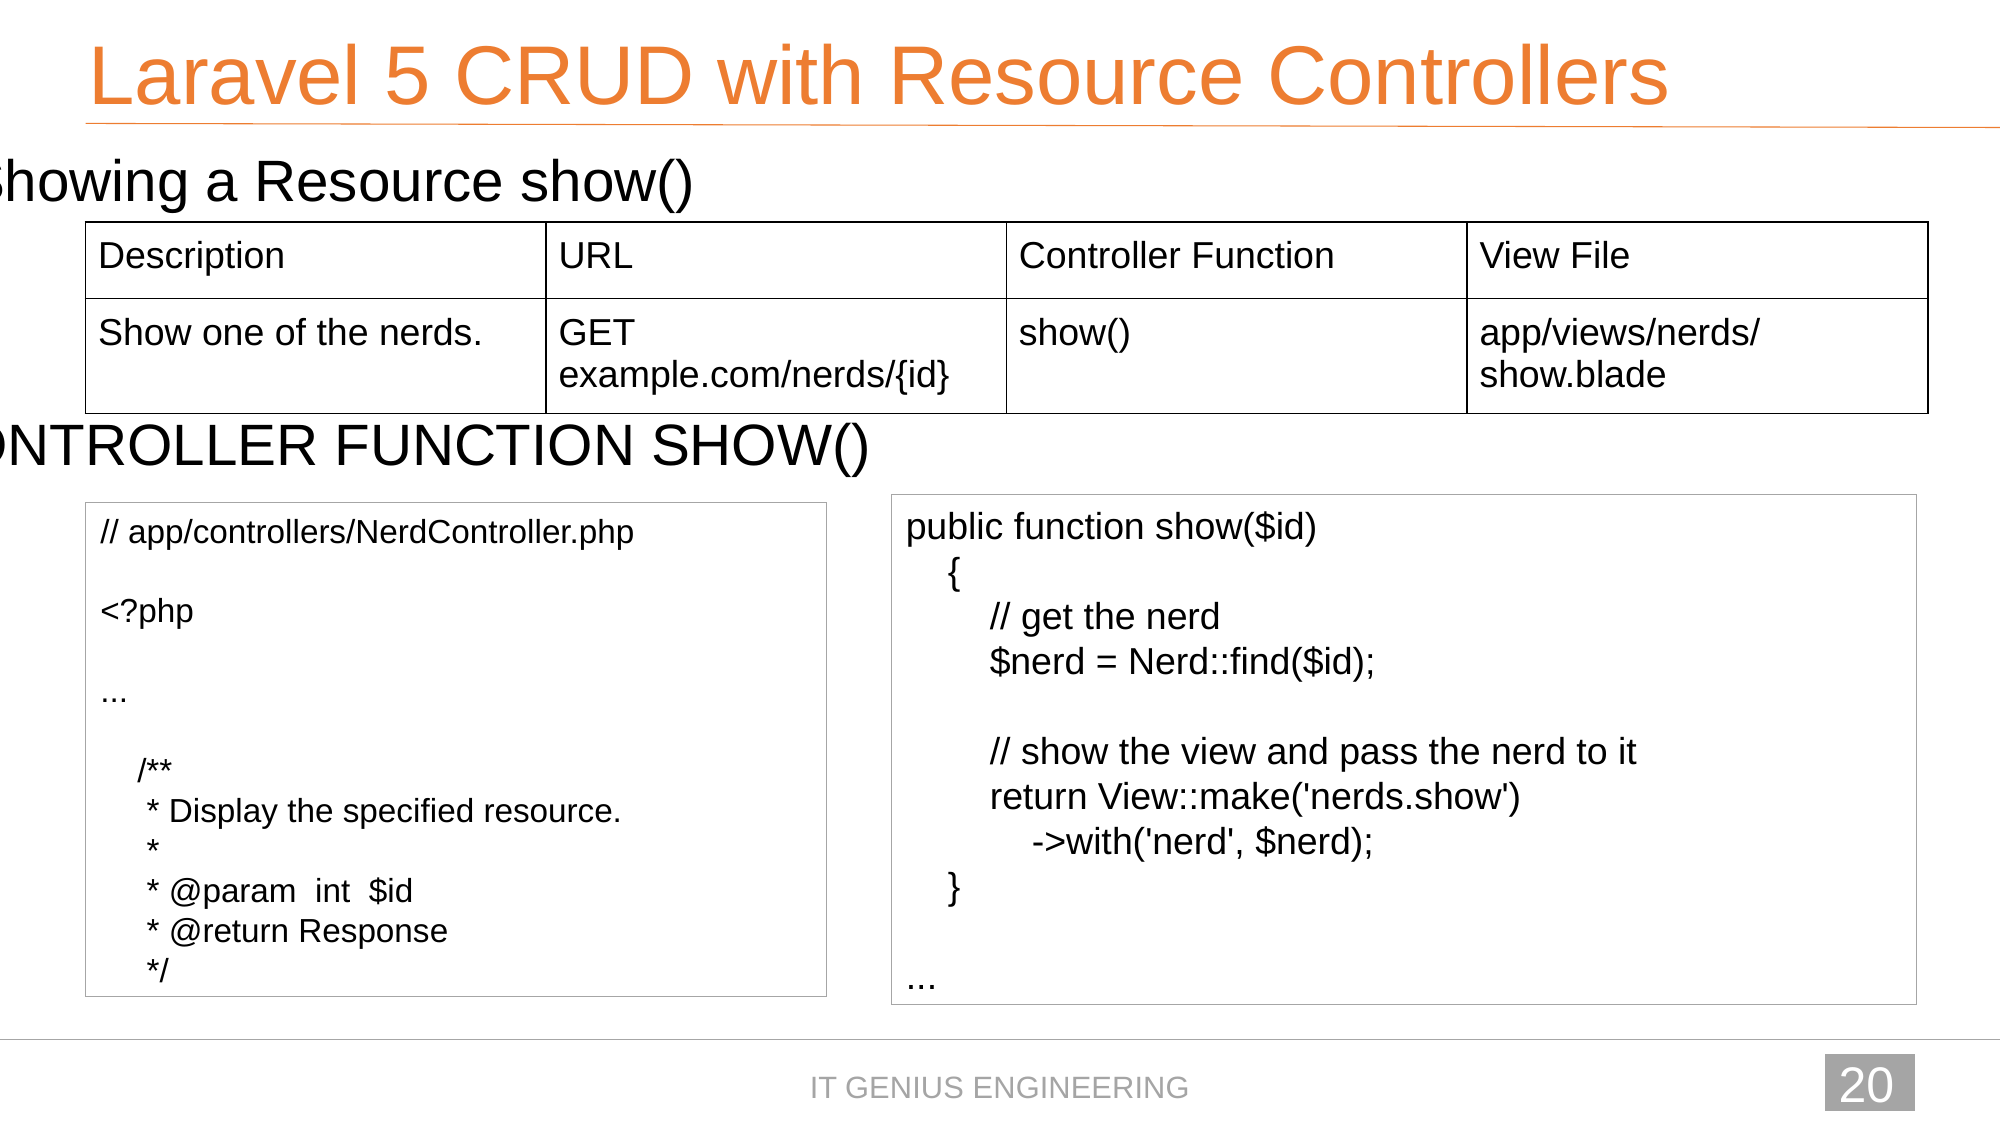

Laravel 5 CRUD with Resource Controllers
Showing a Resource show()
| Description | URL | Controller Function | View File |
| --- | --- | --- | --- |
| Show one of the nerds. | GET example.com/nerds/{id} | show() | app/views/nerds/show.blade |
CONTROLLER FUNCTION SHOW()
public function show($id)
    {
        // get the nerd
        $nerd = Nerd::find($id);

        // show the view and pass the nerd to it
        return View::make('nerds.show')
            ->with('nerd', $nerd);
    }

...
// app/controllers/NerdController.php

<?php

...

    /**
     * Display the specified resource.
     *
     * @param  int  $id
     * @return Response
     */
208
IT GENIUS ENGINEERING